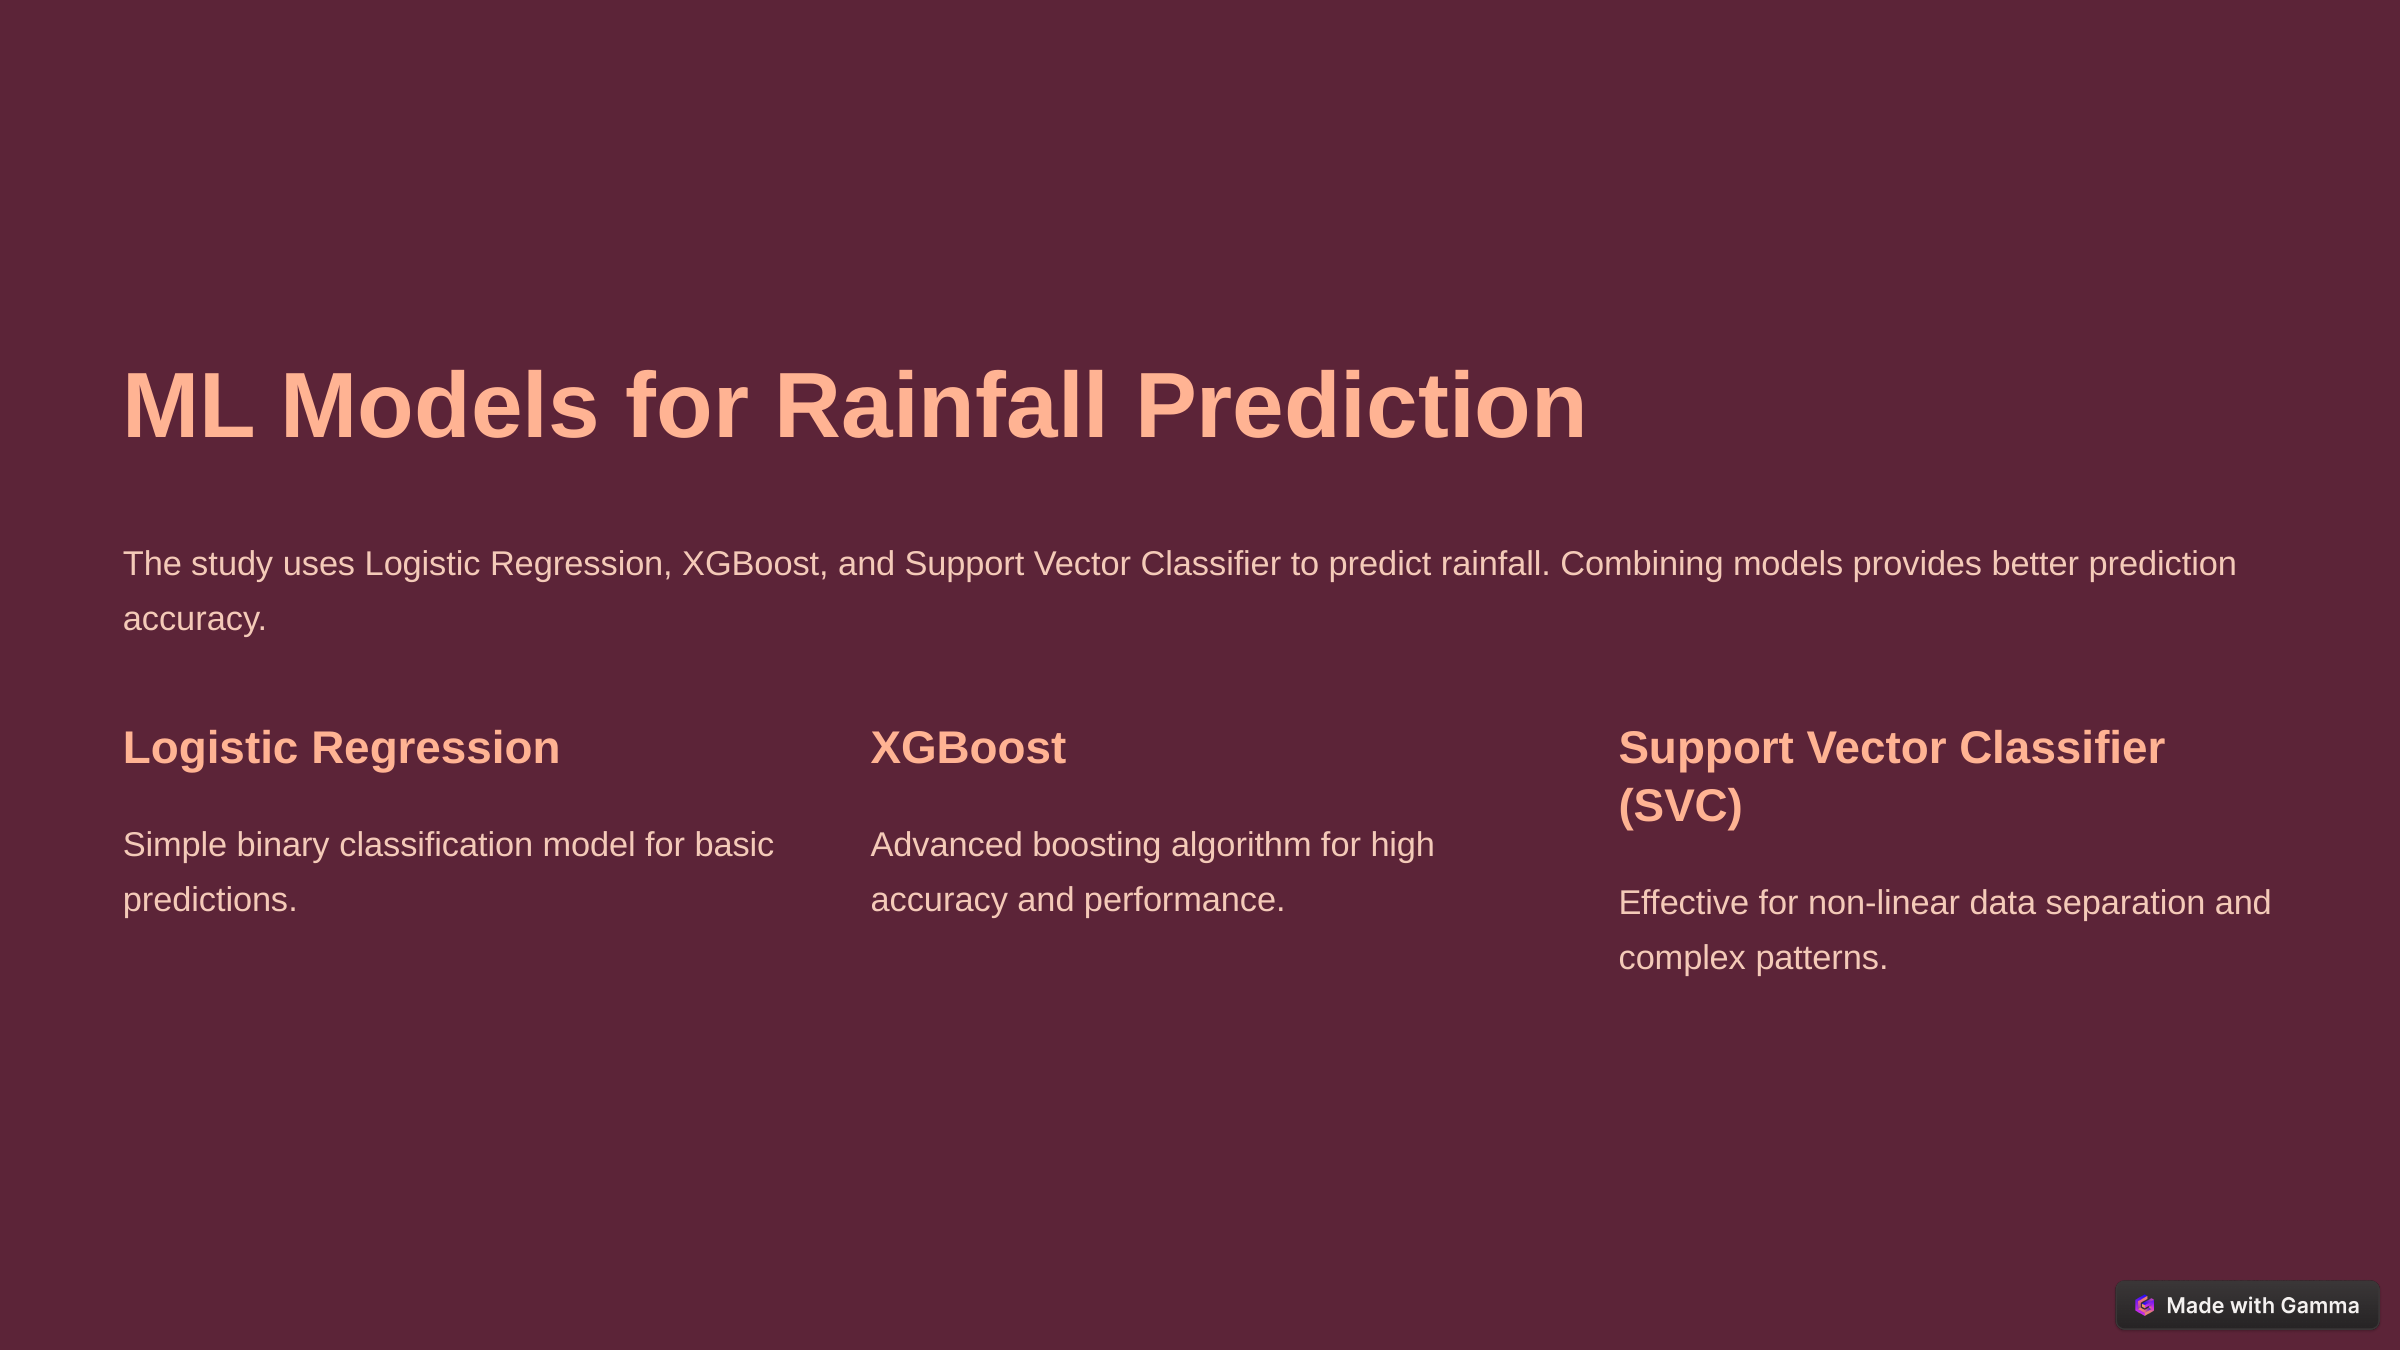

ML Models for Rainfall Prediction
The study uses Logistic Regression, XGBoost, and Support Vector Classifier to predict rainfall. Combining models provides better prediction accuracy.
Logistic Regression
XGBoost
Support Vector Classifier (SVC)
Simple binary classification model for basic predictions.
Advanced boosting algorithm for high accuracy and performance.
Effective for non-linear data separation and complex patterns.